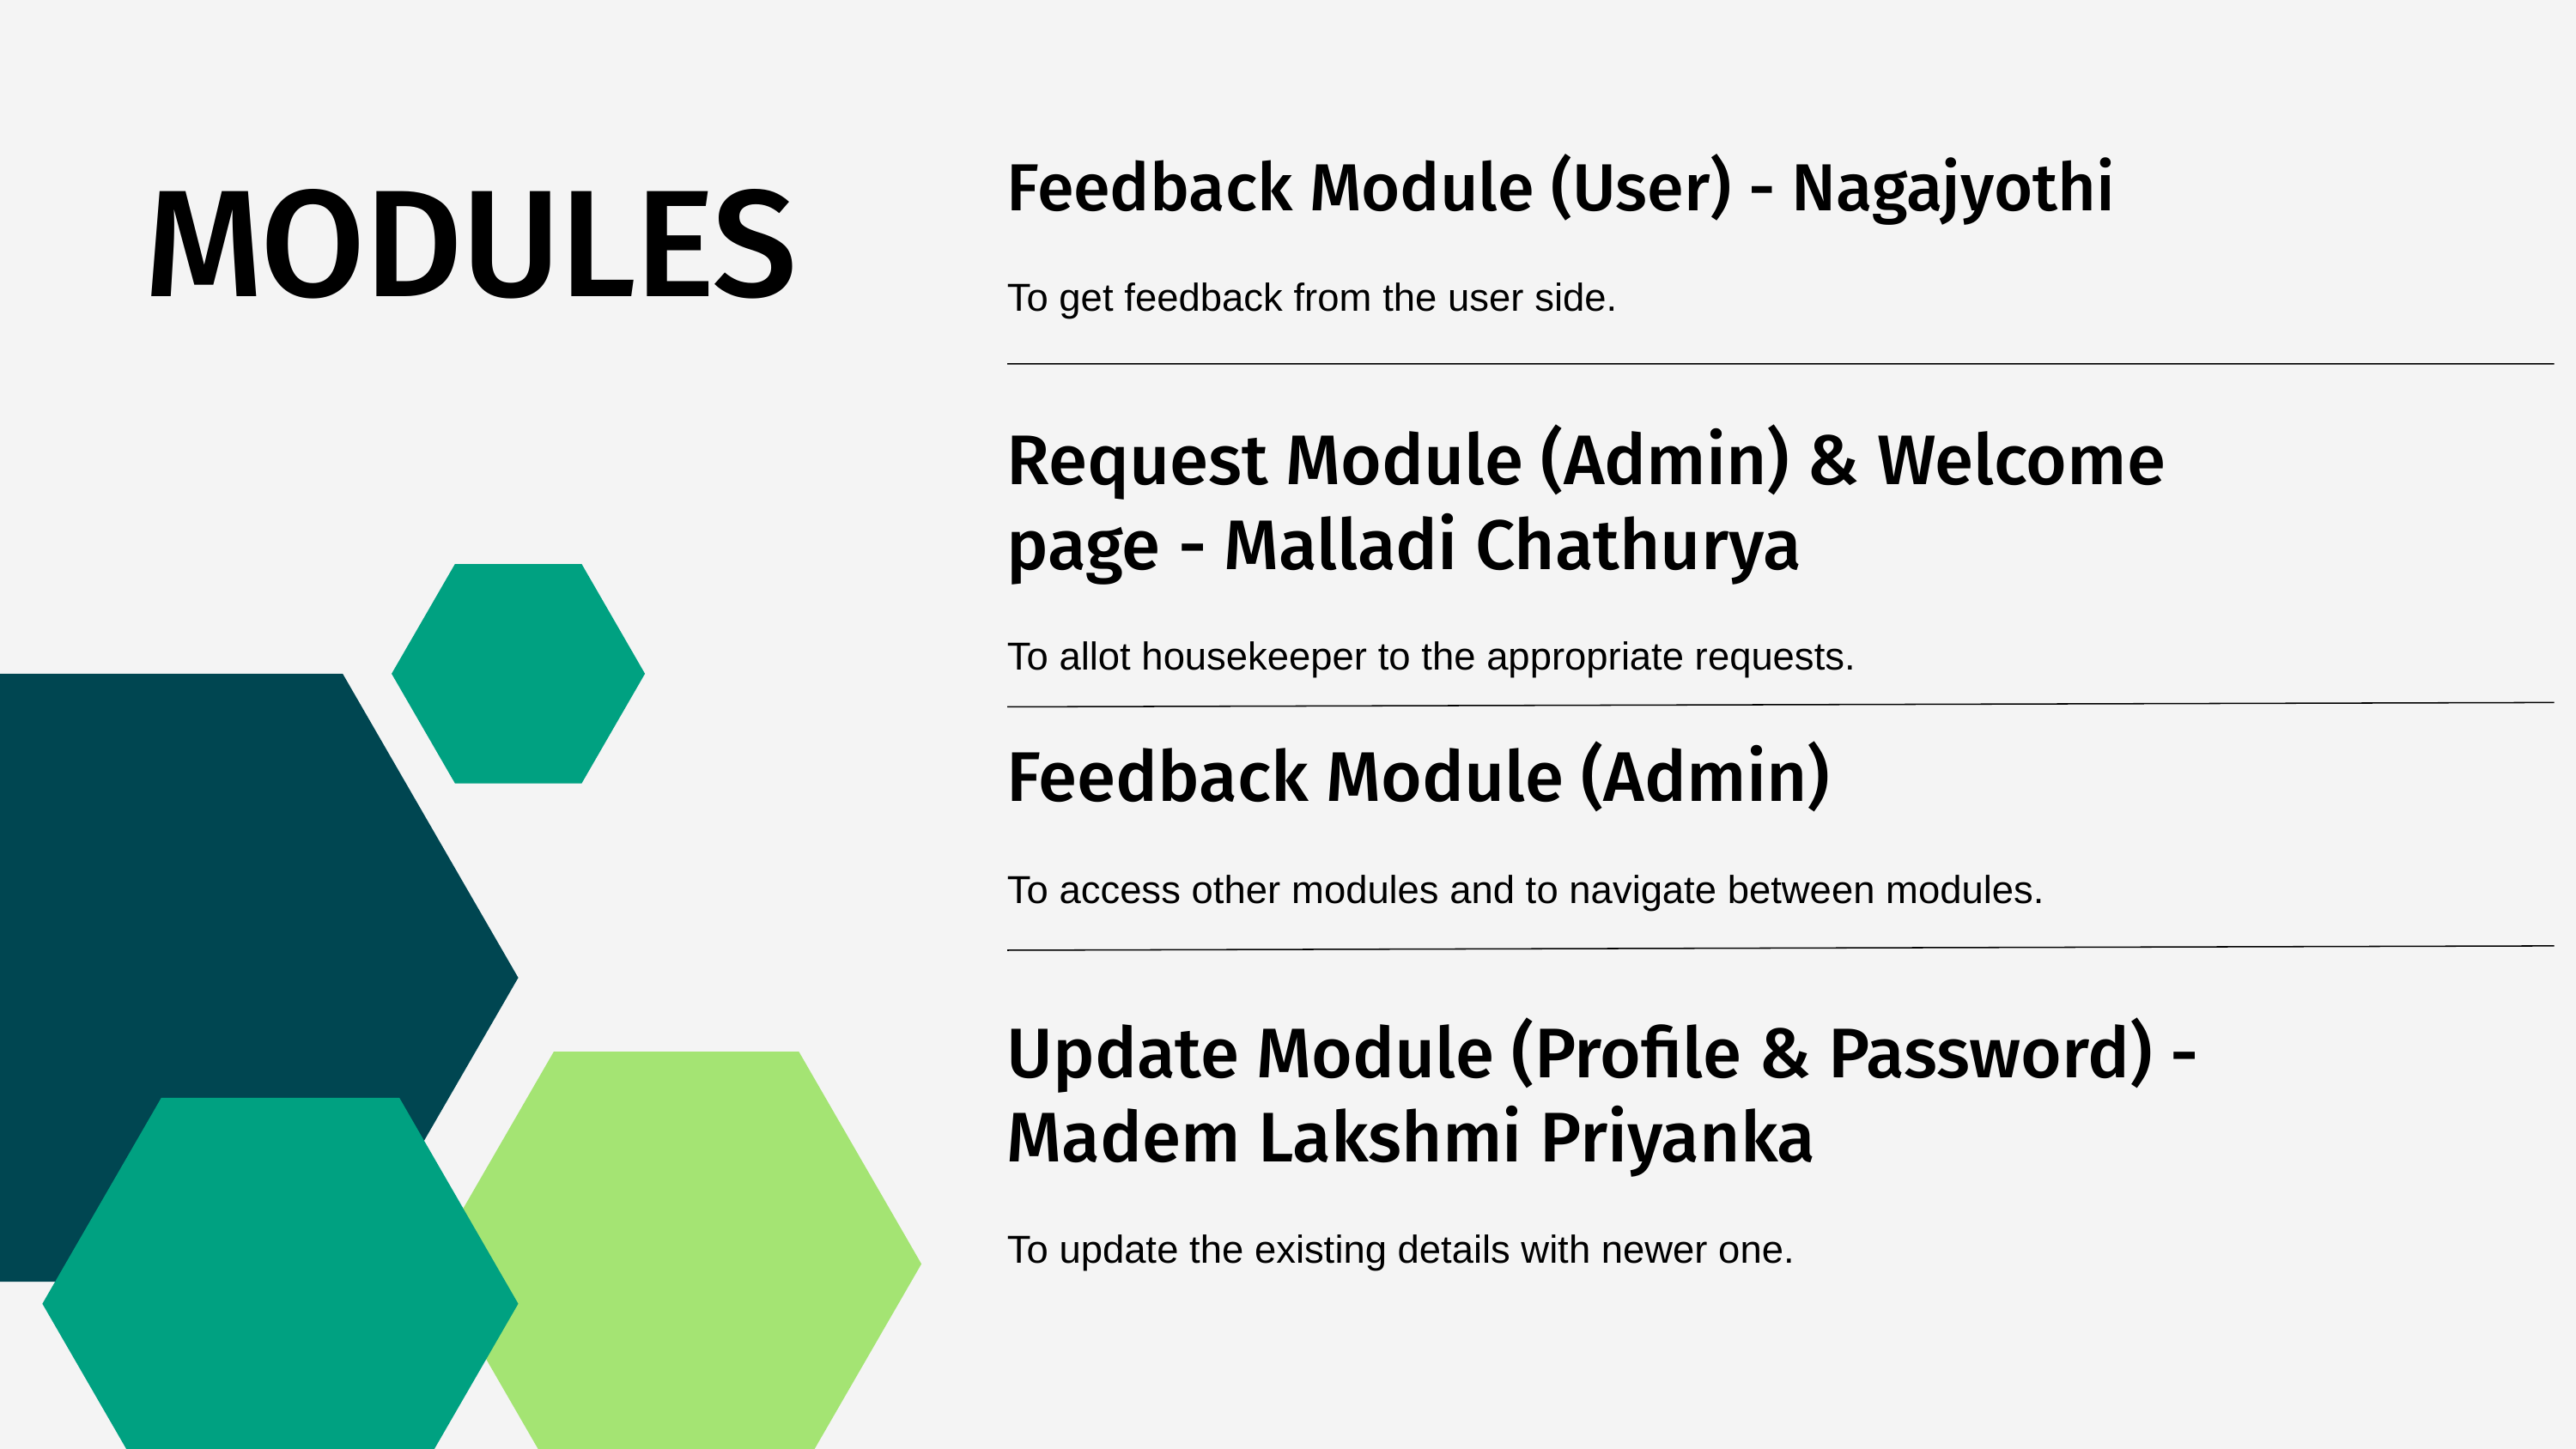

MODULES
Feedback Module (User) - Nagajyothi
To get feedback from the user side.

Request Module (Admin) & Welcome page - Malladi Chathurya
To allot housekeeper to the appropriate requests.

Feedback Module (Admin)
To access other modules and to navigate between modules.

Update Module (Profile & Password) - Madem Lakshmi Priyanka
To update the existing details with newer one.